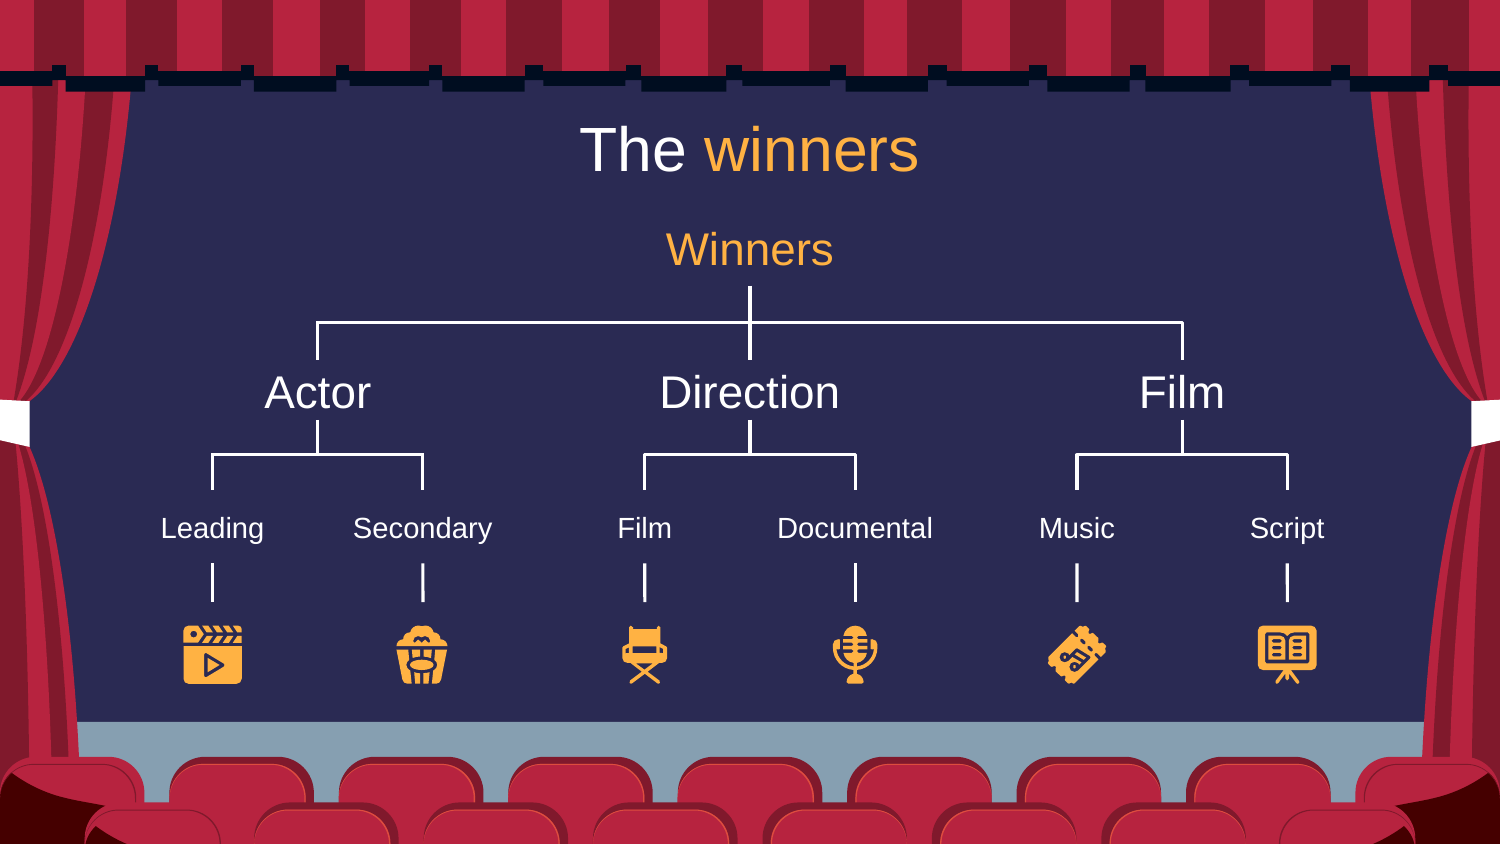

# The winners
Winners
Actor
Direction
Film
Leading
Secondary
Film
Documental
Music
Script